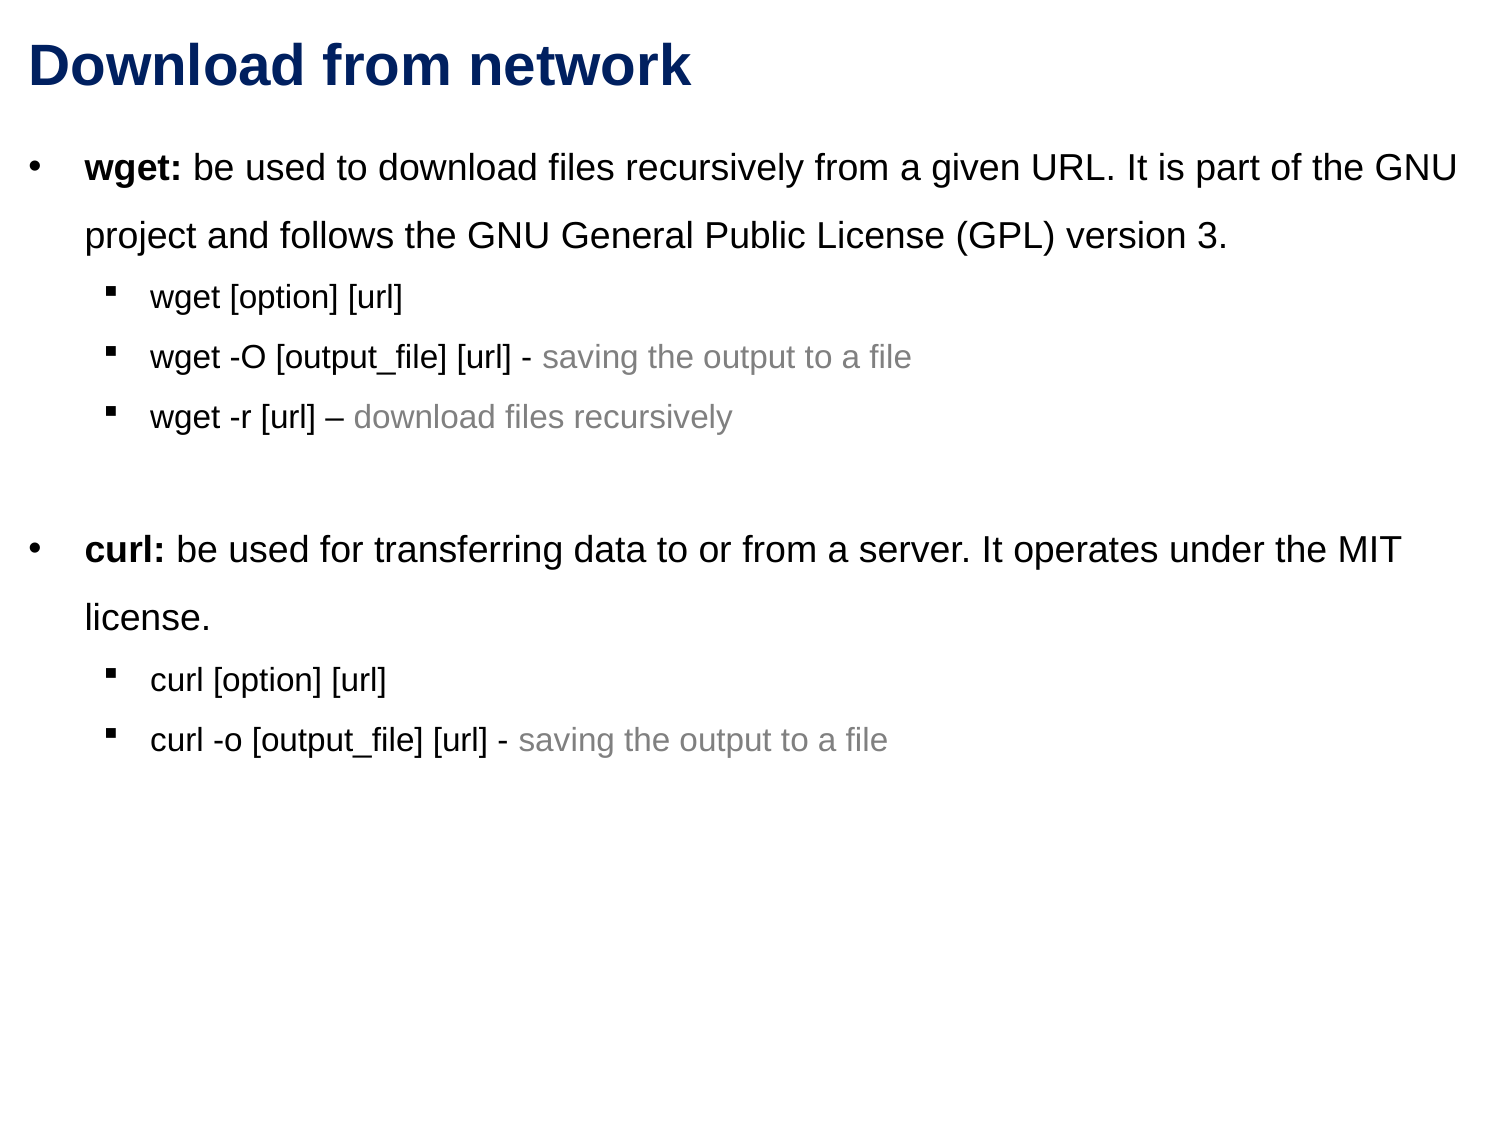

Download from network
wget: be used to download files recursively from a given URL. It is part of the GNU project and follows the GNU General Public License (GPL) version 3.
wget [option] [url]
wget -O [output_file] [url] - saving the output to a file
wget -r [url] – download files recursively

curl: be used for transferring data to or from a server. It operates under the MIT license.
curl [option] [url]
curl -o [output_file] [url] - saving the output to a file